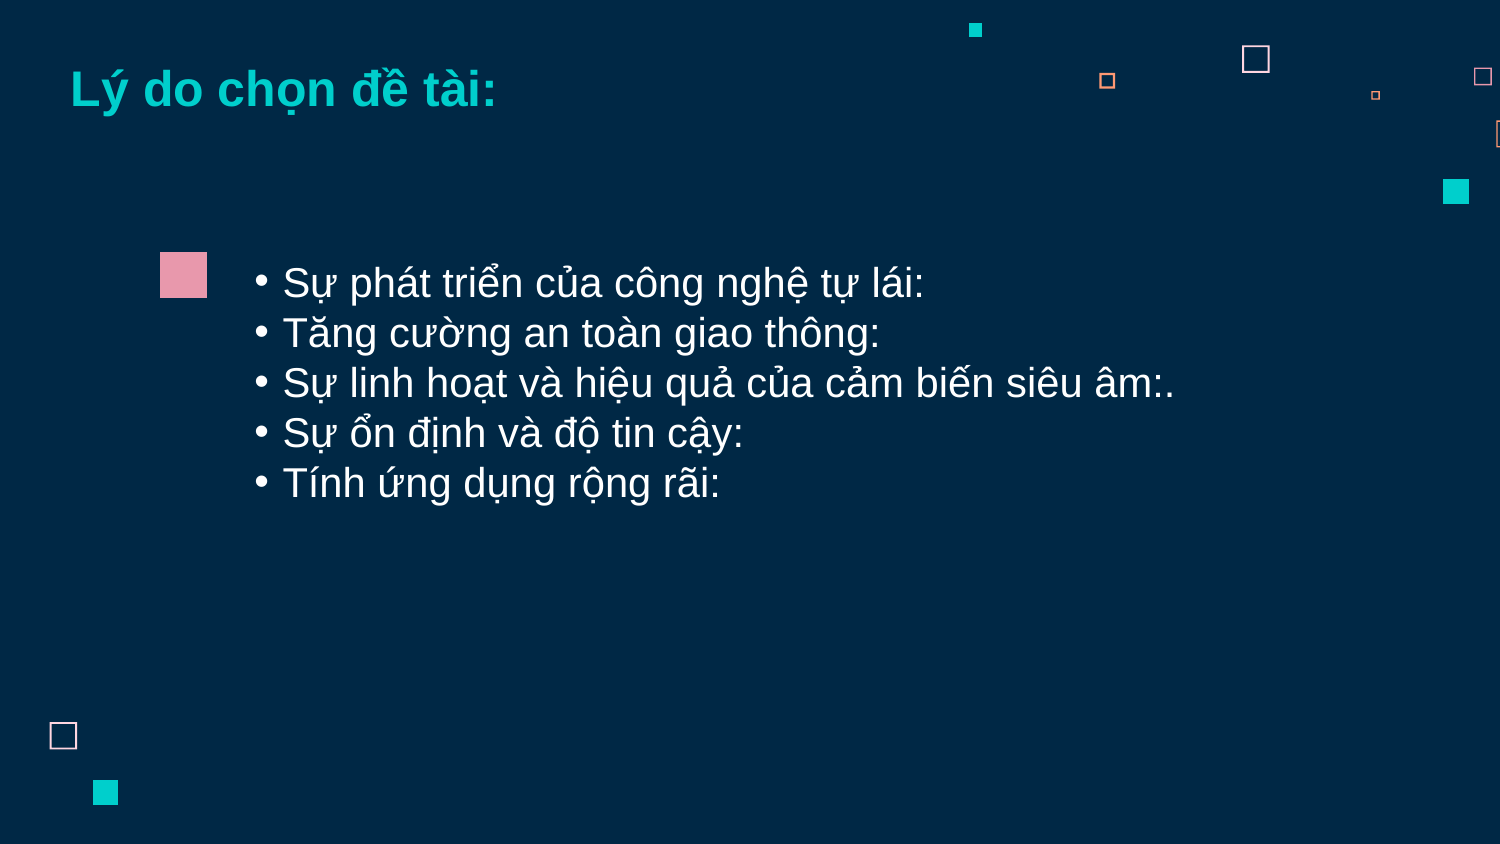

Lý do chọn đề tài:
Sự phát triển của công nghệ tự lái:
Tăng cường an toàn giao thông:
Sự linh hoạt và hiệu quả của cảm biến siêu âm:.
Sự ổn định và độ tin cậy:
Tính ứng dụng rộng rãi: